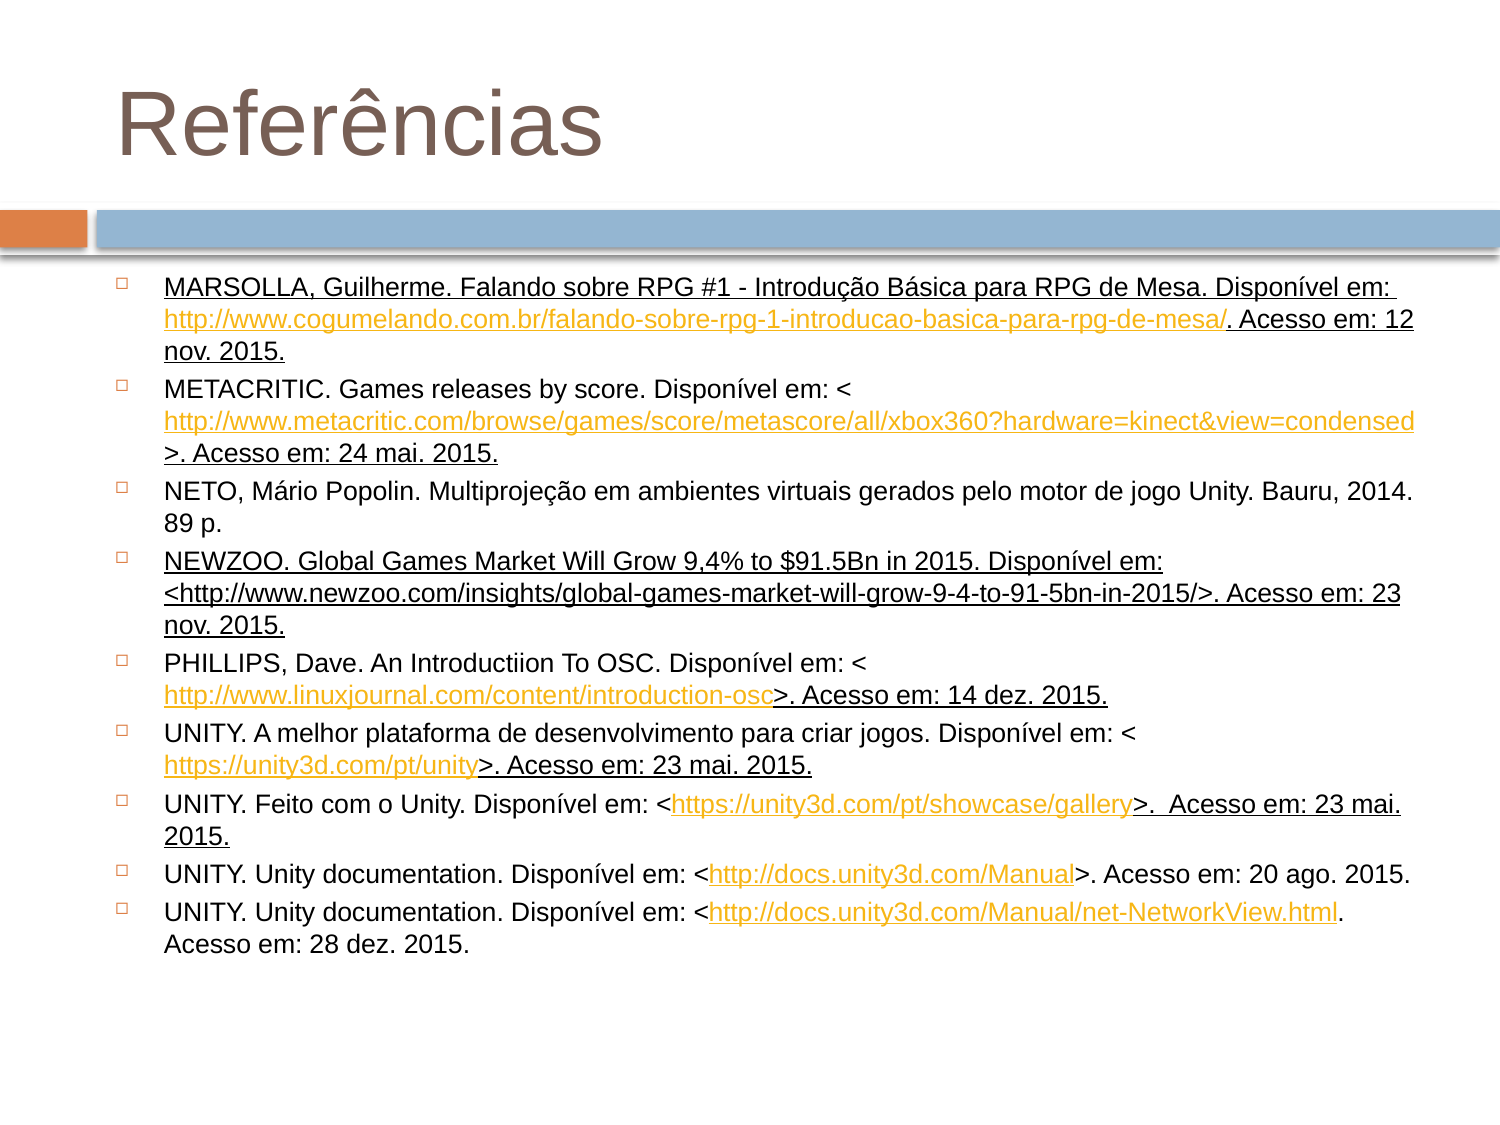

# Referências
MARSOLLA, Guilherme. Falando sobre RPG #1 - Introdução Básica para RPG de Mesa. Disponível em: http://www.cogumelando.com.br/falando-sobre-rpg-1-introducao-basica-para-rpg-de-mesa/. Acesso em: 12 nov. 2015.
METACRITIC. Games releases by score. Disponível em: <http://www.metacritic.com/browse/games/score/metascore/all/xbox360?hardware=kinect&view=condensed>. Acesso em: 24 mai. 2015.
NETO, Mário Popolin. Multiprojeção em ambientes virtuais gerados pelo motor de jogo Unity. Bauru, 2014. 89 p.
NEWZOO. Global Games Market Will Grow 9,4% to $91.5Bn in 2015. Disponível em: <http://www.newzoo.com/insights/global-games-market-will-grow-9-4-to-91-5bn-in-2015/>. Acesso em: 23 nov. 2015.
PHILLIPS, Dave. An Introductiion To OSC. Disponível em: <http://www.linuxjournal.com/content/introduction-osc>. Acesso em: 14 dez. 2015.
UNITY. A melhor plataforma de desenvolvimento para criar jogos. Disponível em: <https://unity3d.com/pt/unity>. Acesso em: 23 mai. 2015.
UNITY. Feito com o Unity. Disponível em: <https://unity3d.com/pt/showcase/gallery>.  Acesso em: 23 mai. 2015.
UNITY. Unity documentation. Disponível em: <http://docs.unity3d.com/Manual>. Acesso em: 20 ago. 2015.
UNITY. Unity documentation. Disponível em: <http://docs.unity3d.com/Manual/net-NetworkView.html. Acesso em: 28 dez. 2015.